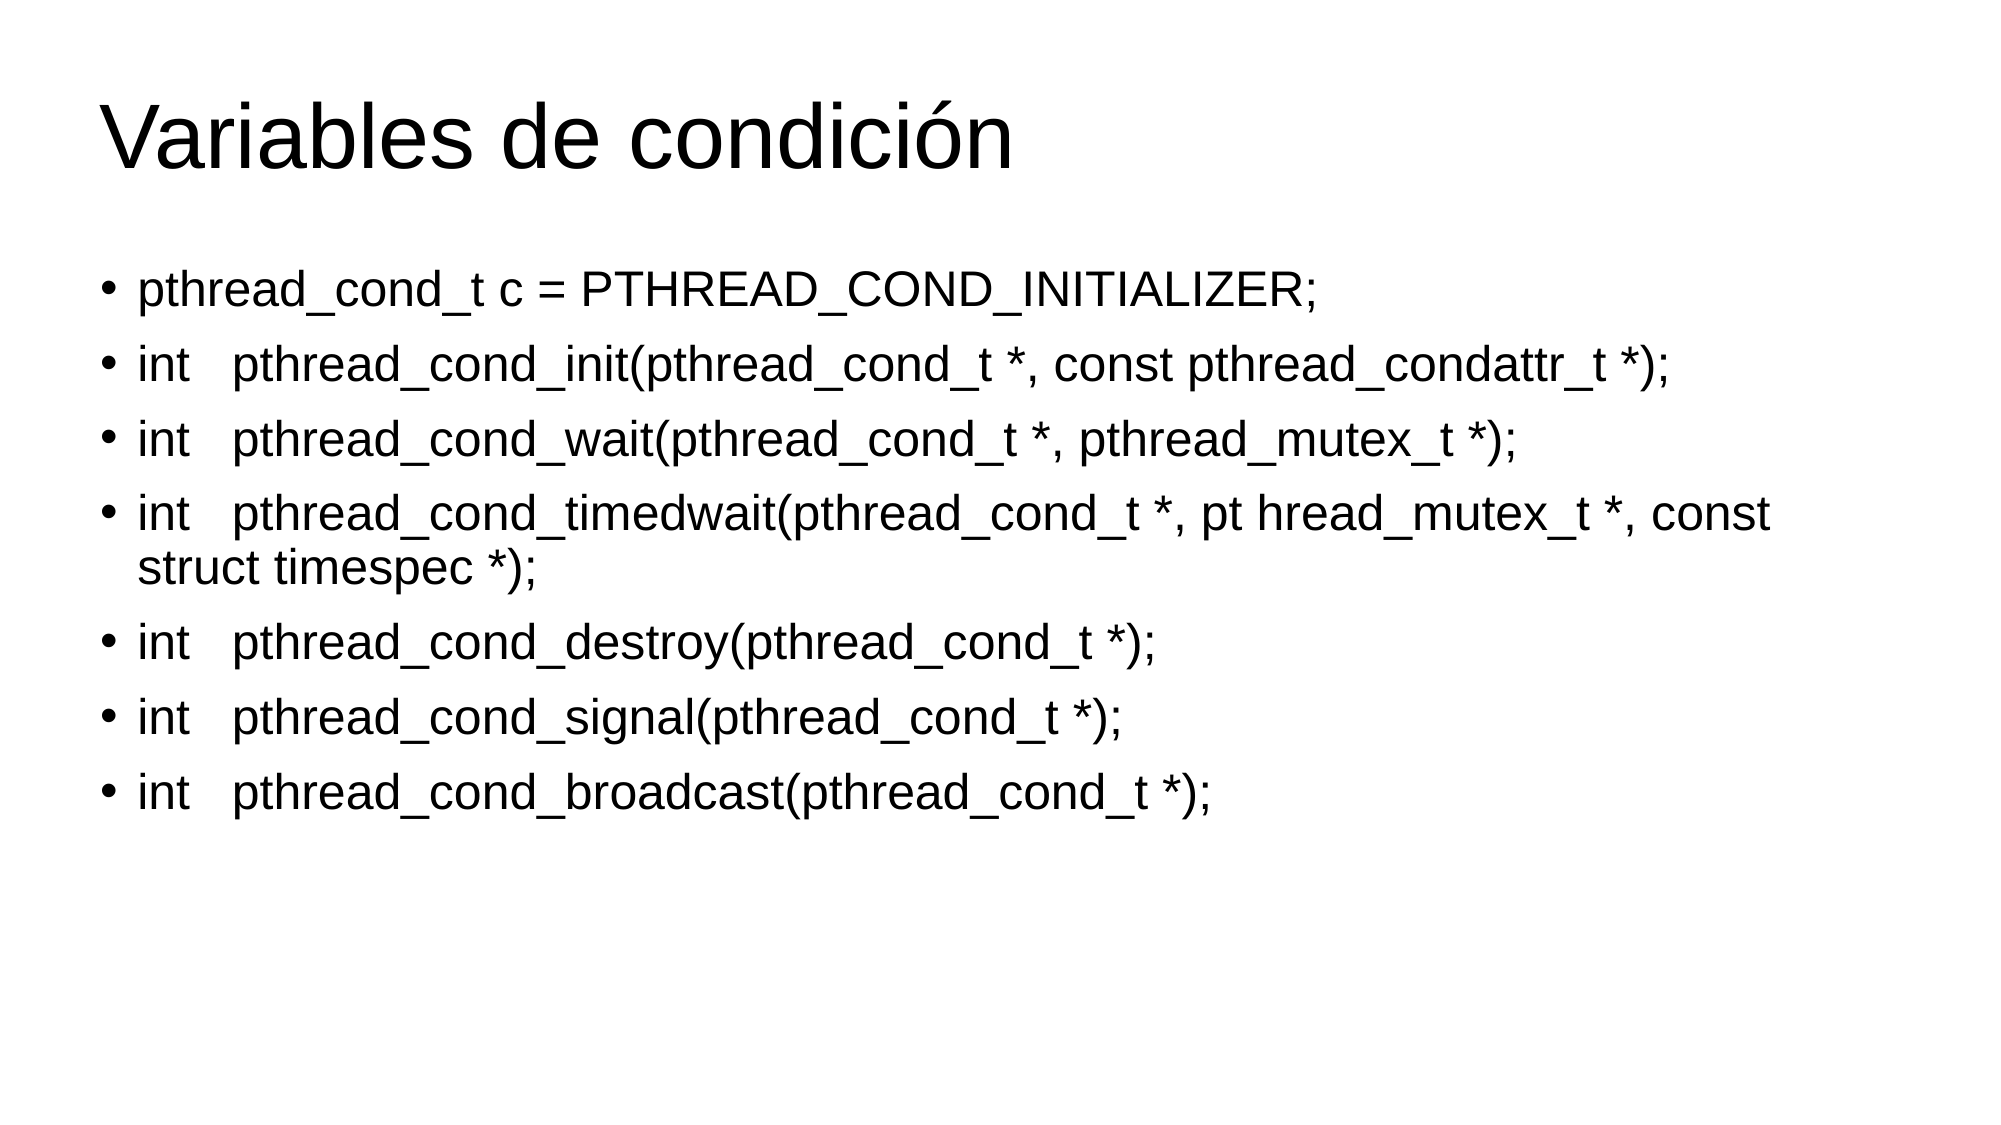

Variables de condición
pthread_cond_t c = PTHREAD_COND_INITIALIZER;
int   pthread_cond_init(pthread_cond_t *, const pthread_condattr_t *);
int   pthread_cond_wait(pthread_cond_t *, pthread_mutex_t *);
int   pthread_cond_timedwait(pthread_cond_t *, pt hread_mutex_t *, const struct timespec *);
int   pthread_cond_destroy(pthread_cond_t *);
int   pthread_cond_signal(pthread_cond_t *);
int   pthread_cond_broadcast(pthread_cond_t *);